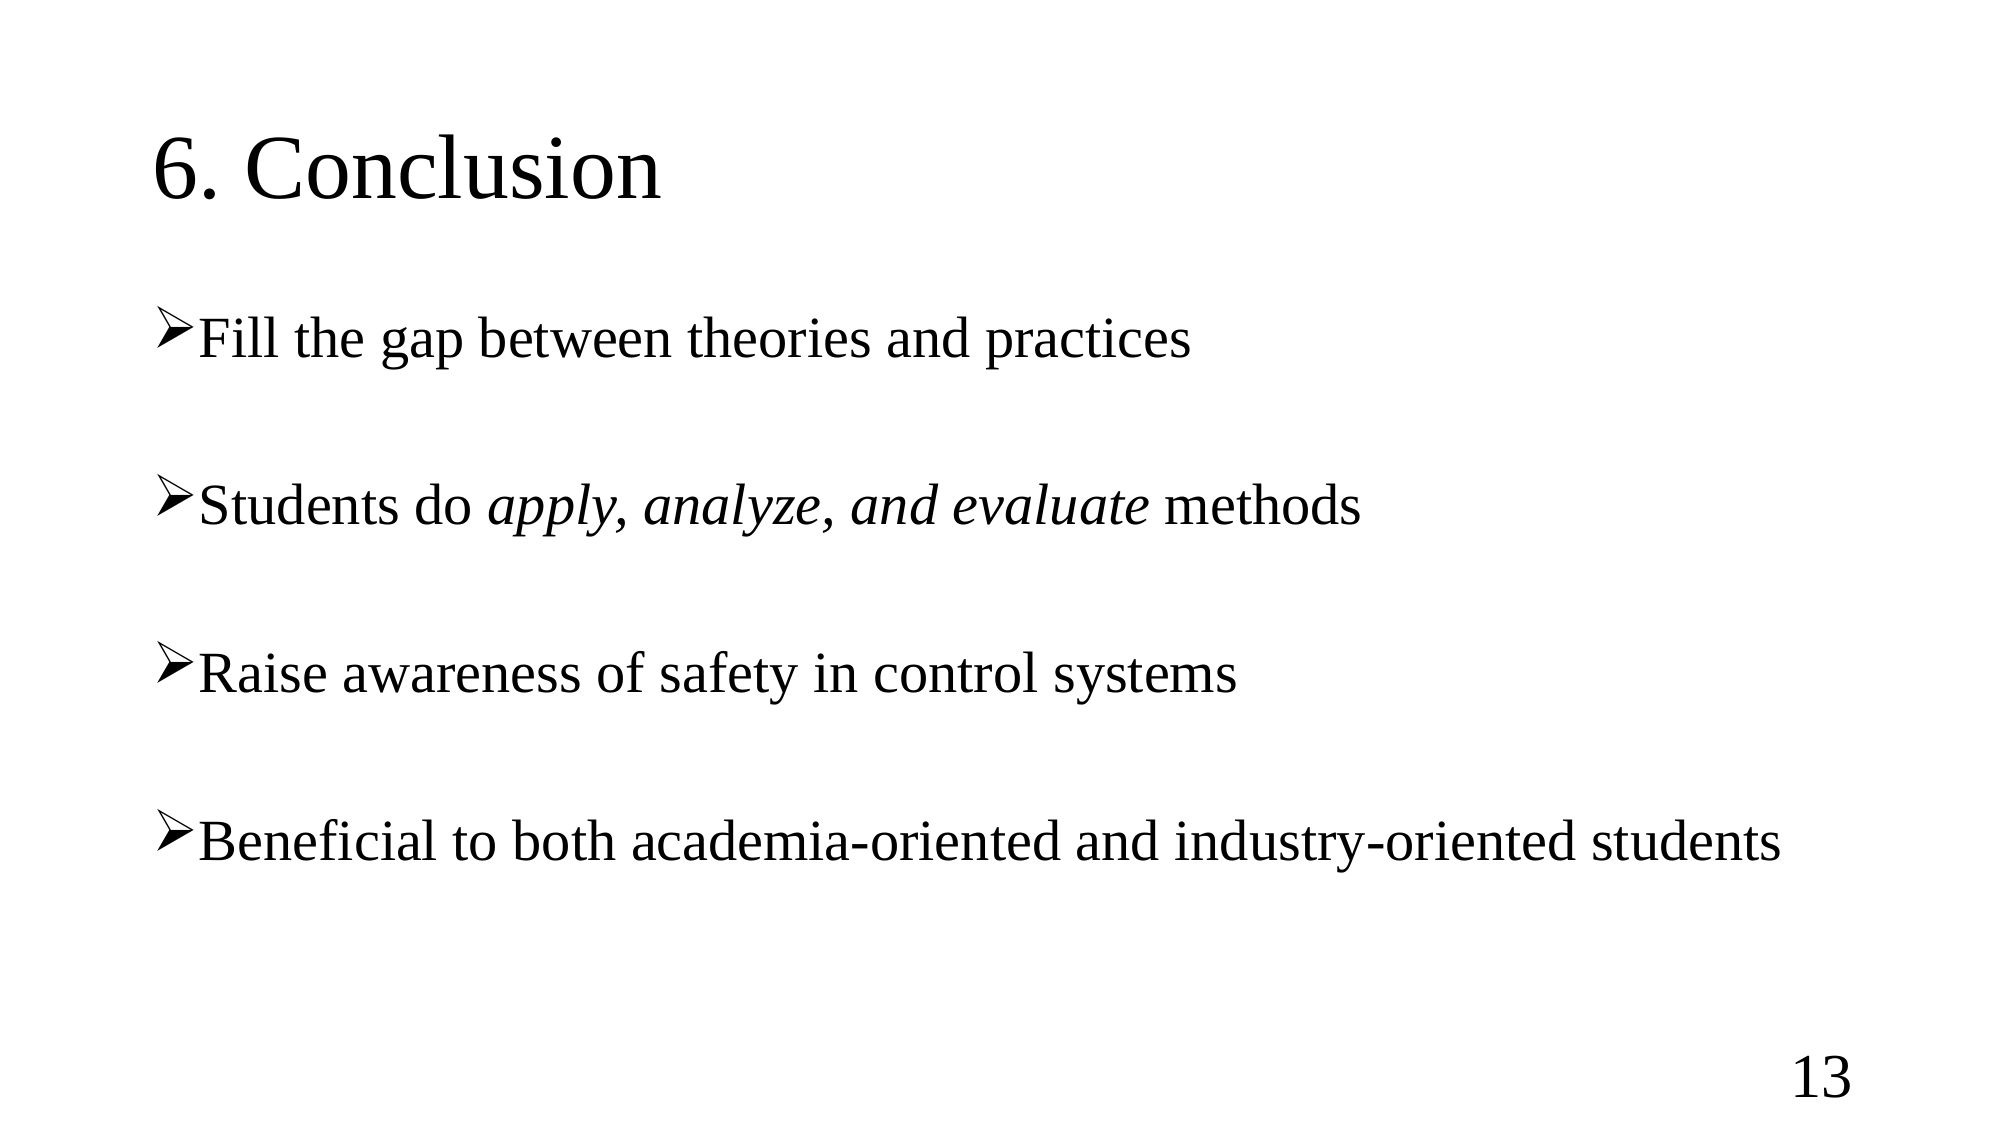

# 6. Conclusion
Fill the gap between theories and practices

Students do apply, analyze, and evaluate methods

Raise awareness of safety in control systems

Beneficial to both academia-oriented and industry-oriented students

13